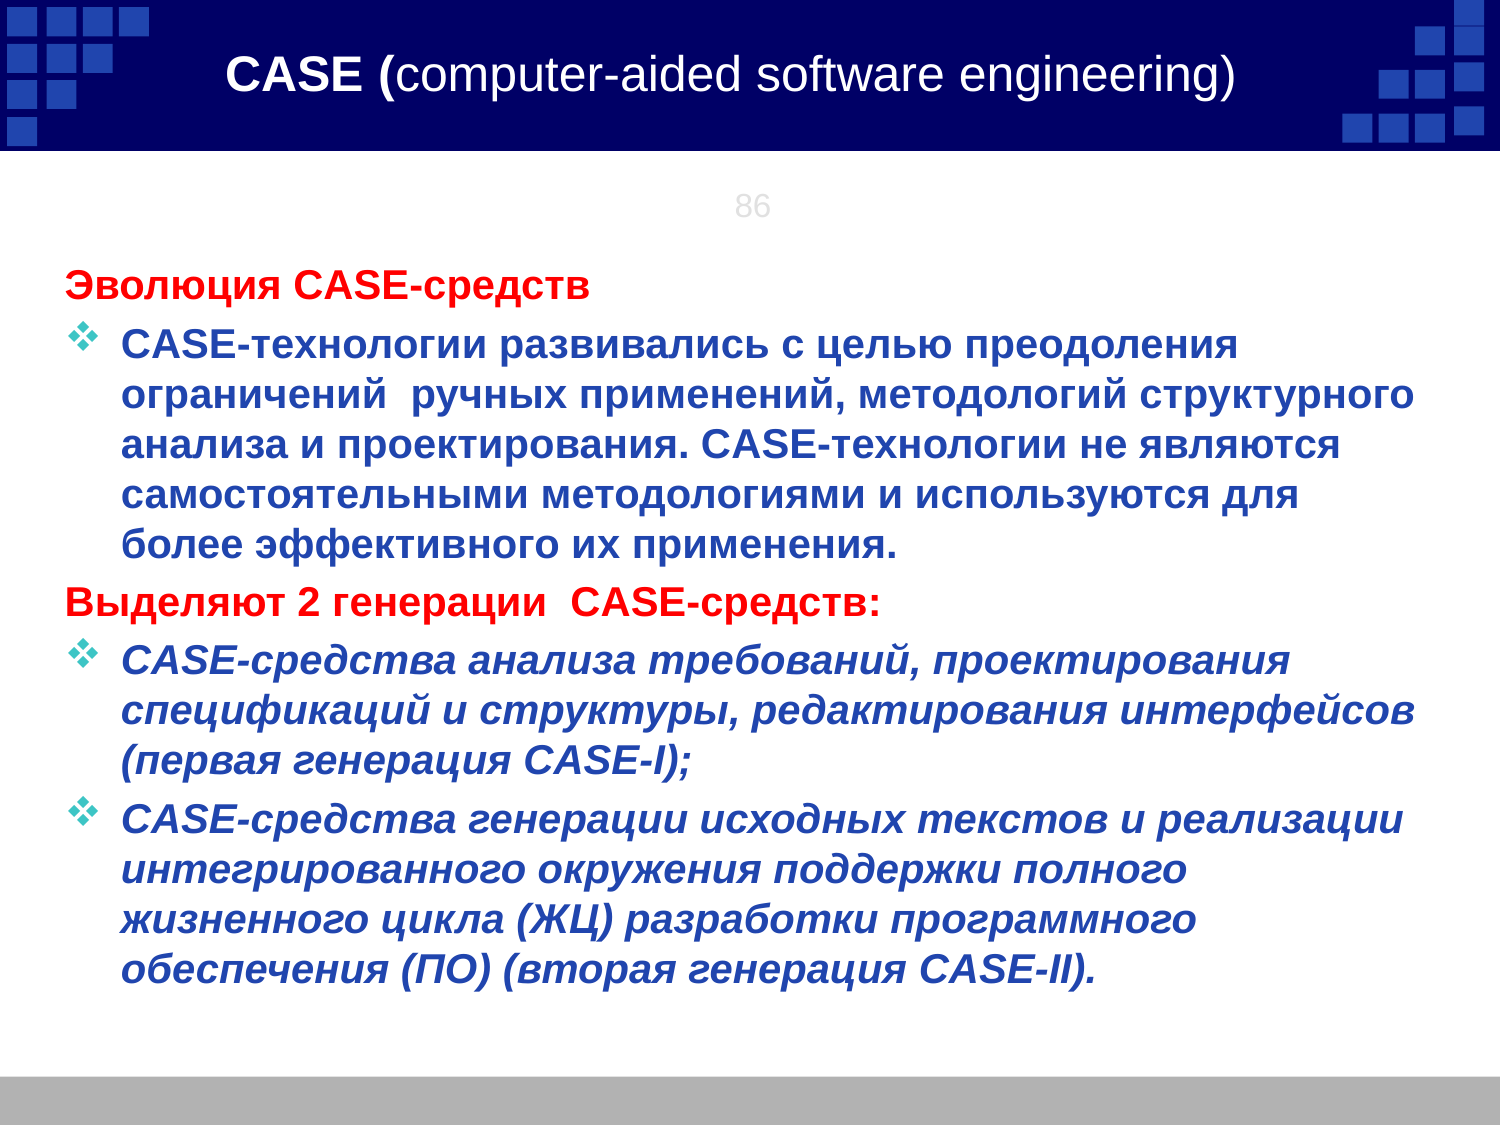

СASE (computer-aided software engineering)
86
Эволюция CASE-средств
CASE-технологии развивались с целью преодоления ограничений  ручных применений, методологий структурного анализа и проектирования. CASE-технологии не являются самостоятельными методологиями и используются для более эффективного их применения.
Выделяют 2 генерации  CASE-средств:
CASE-средства анализа требований, проектирования спецификаций и структуры, редактирования интерфейсов (первая генерация CASE-I);
CASE-средства генерации исходных текстов и реализации интегрированного окружения поддержки полного жизненного цикла (ЖЦ) разработки программного обеспечения (ПО) (вторая генерация CASE-II).